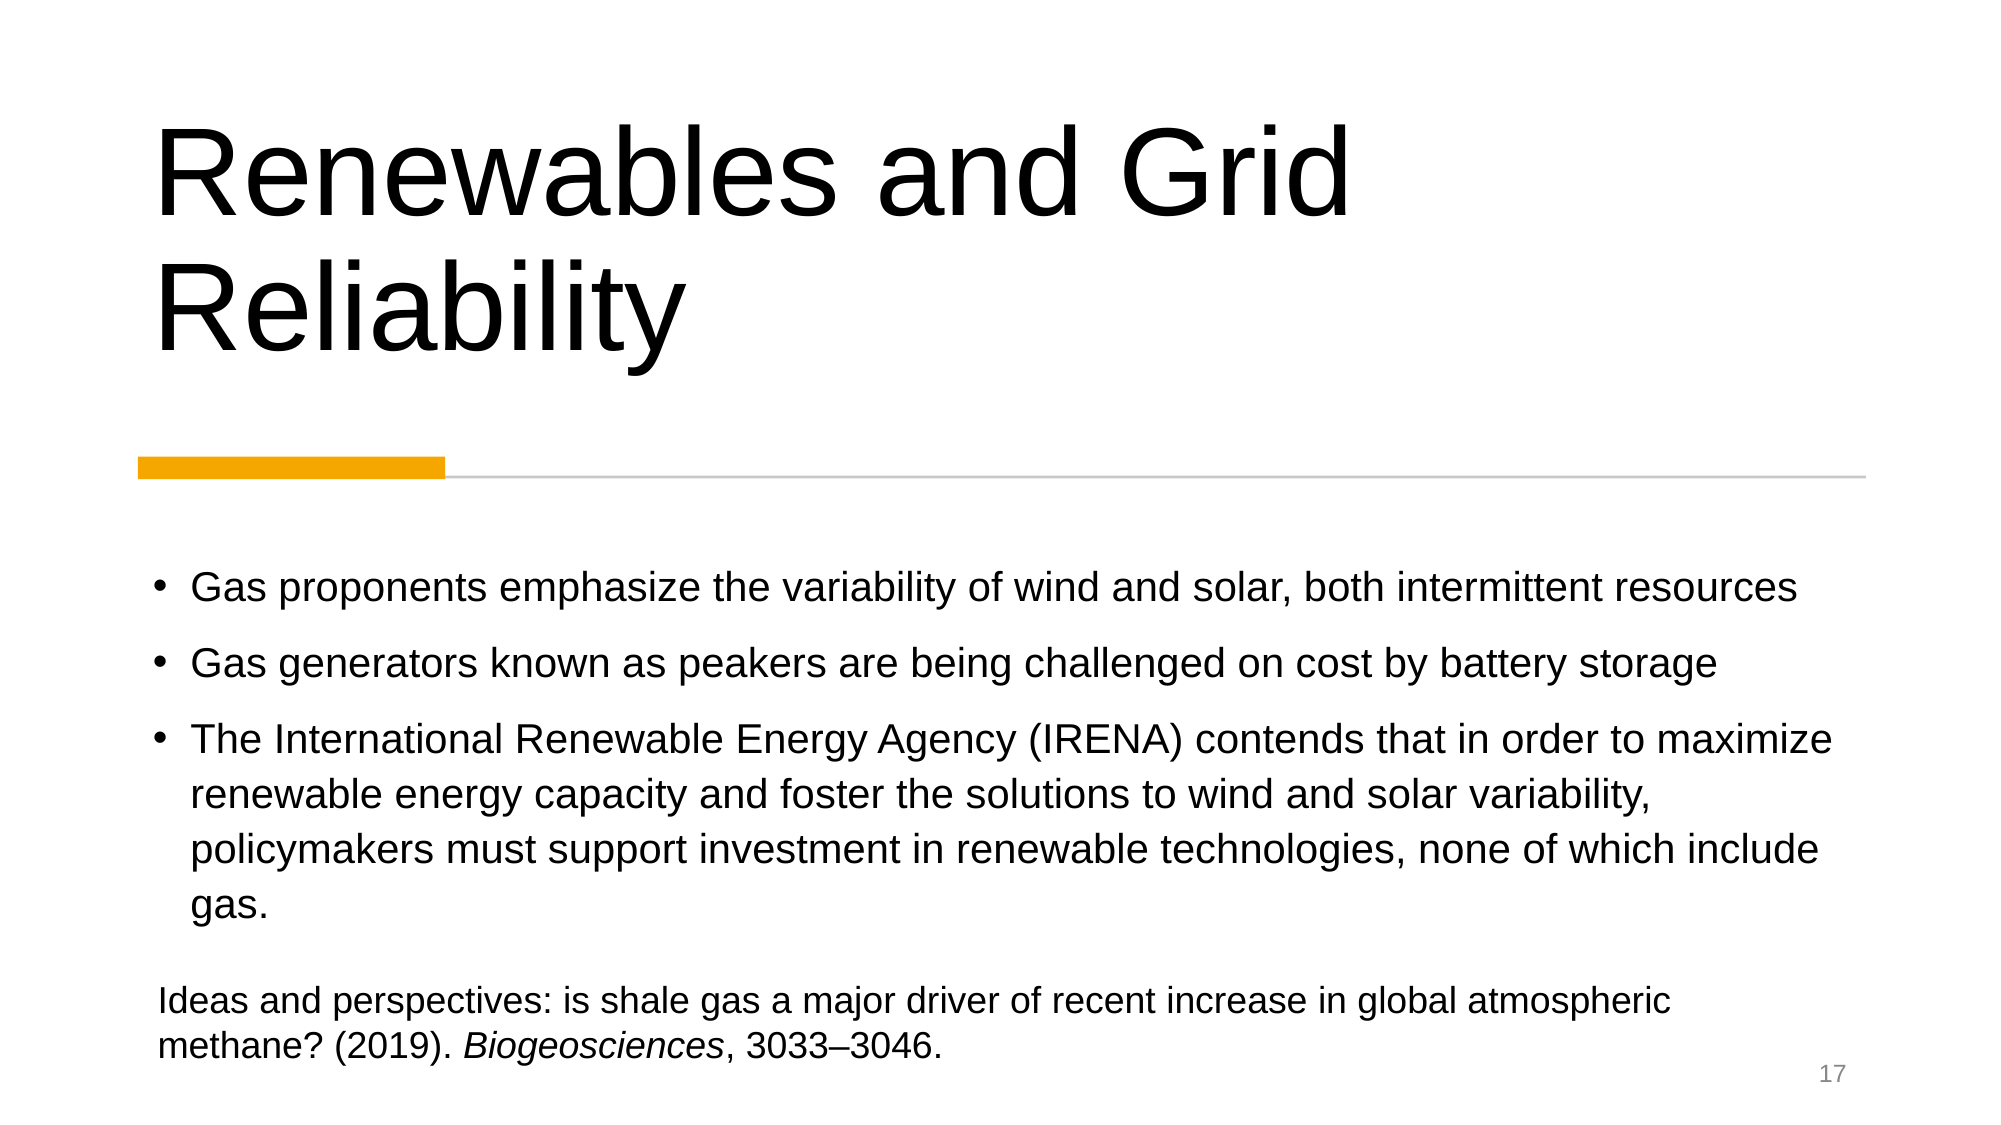

# Renewables and Grid Reliability

Gas proponents emphasize the variability of wind and solar, both intermittent resources
Gas generators known as peakers are being challenged on cost by battery storage
The International Renewable Energy Agency (IRENA) contends that in order to maximize renewable energy capacity and foster the solutions to wind and solar variability, policymakers must support investment in renewable technologies, none of which include gas.
Ideas and perspectives: is shale gas a major driver of recent increase in global atmospheric
methane? (2019). Biogeosciences, 3033–3046.

17